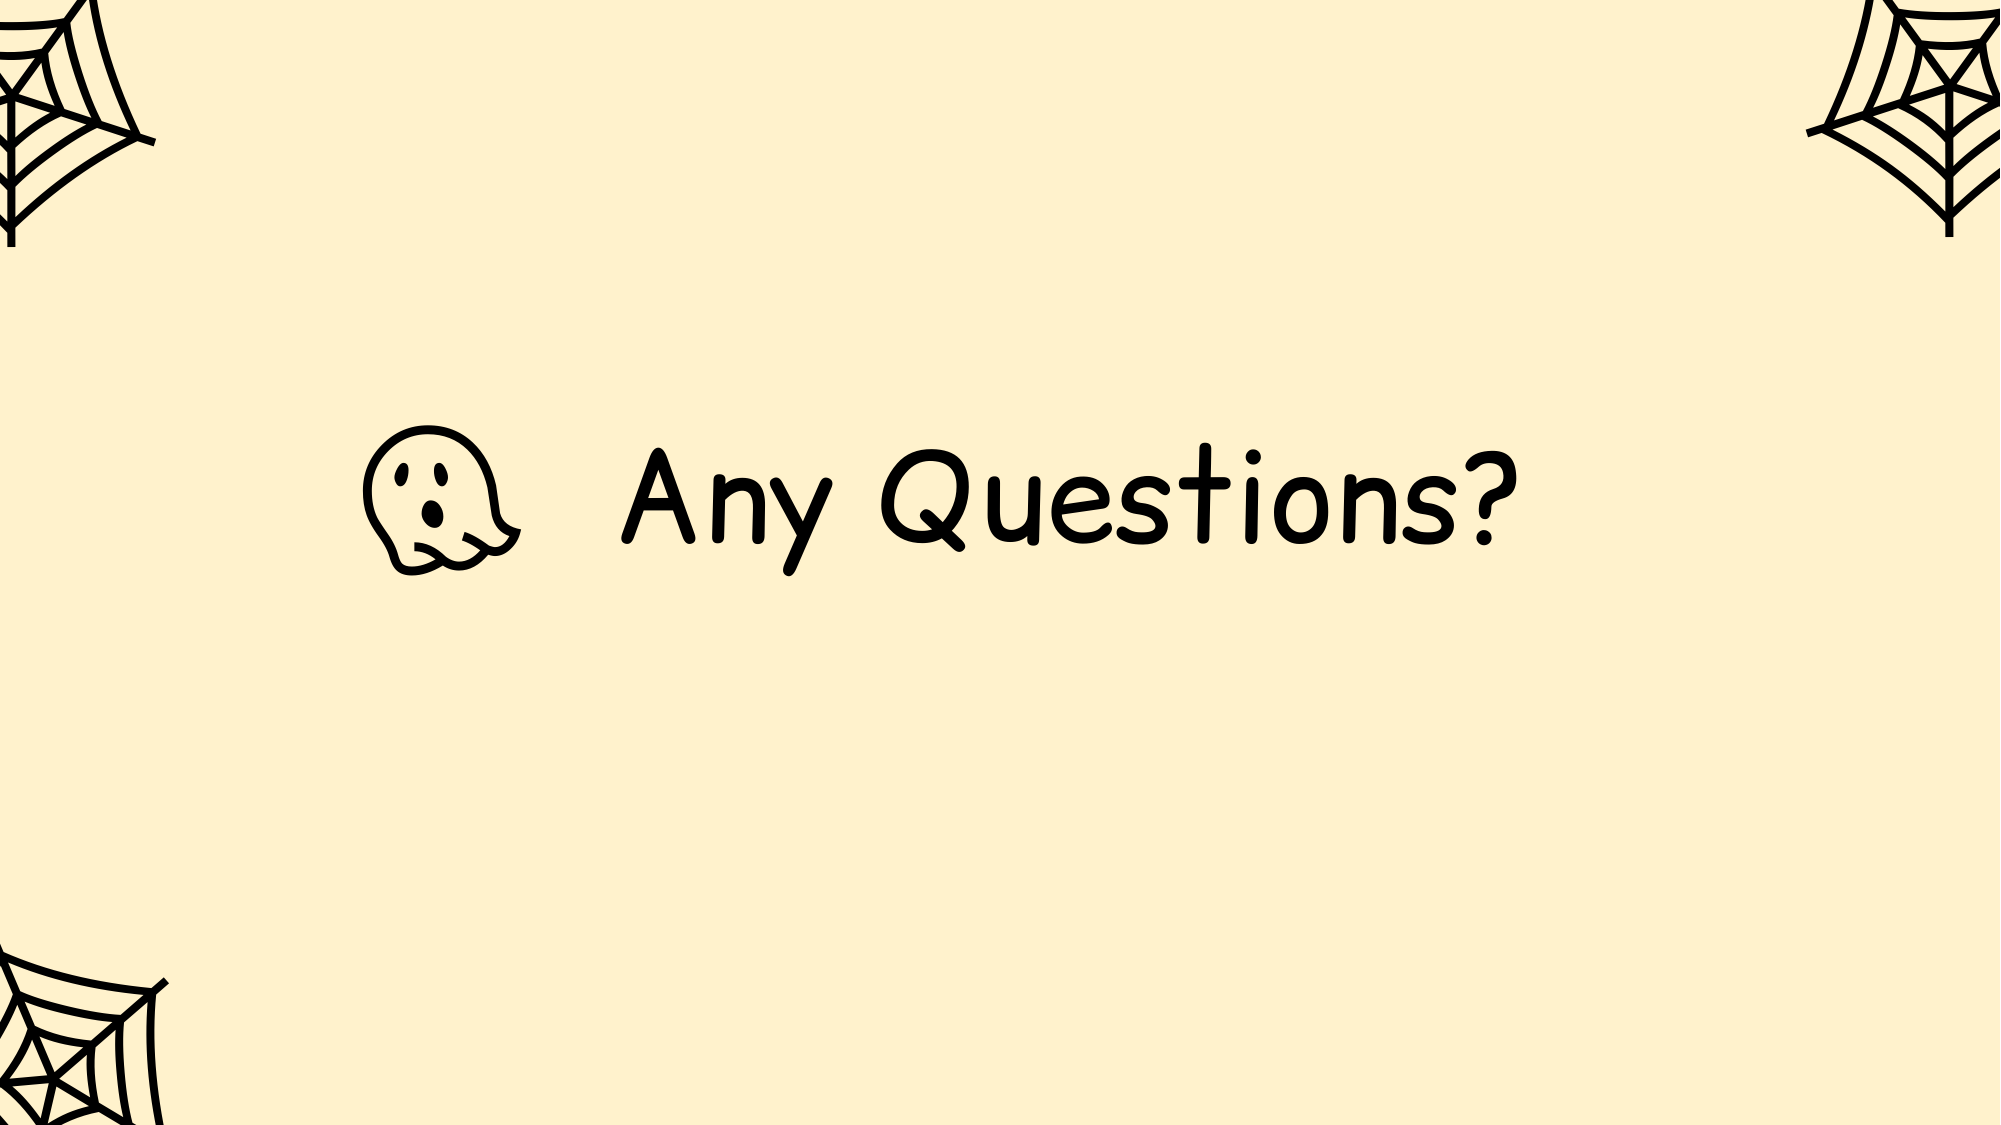

🕸️
🕸️
# Any Questions?
👻
🕸️